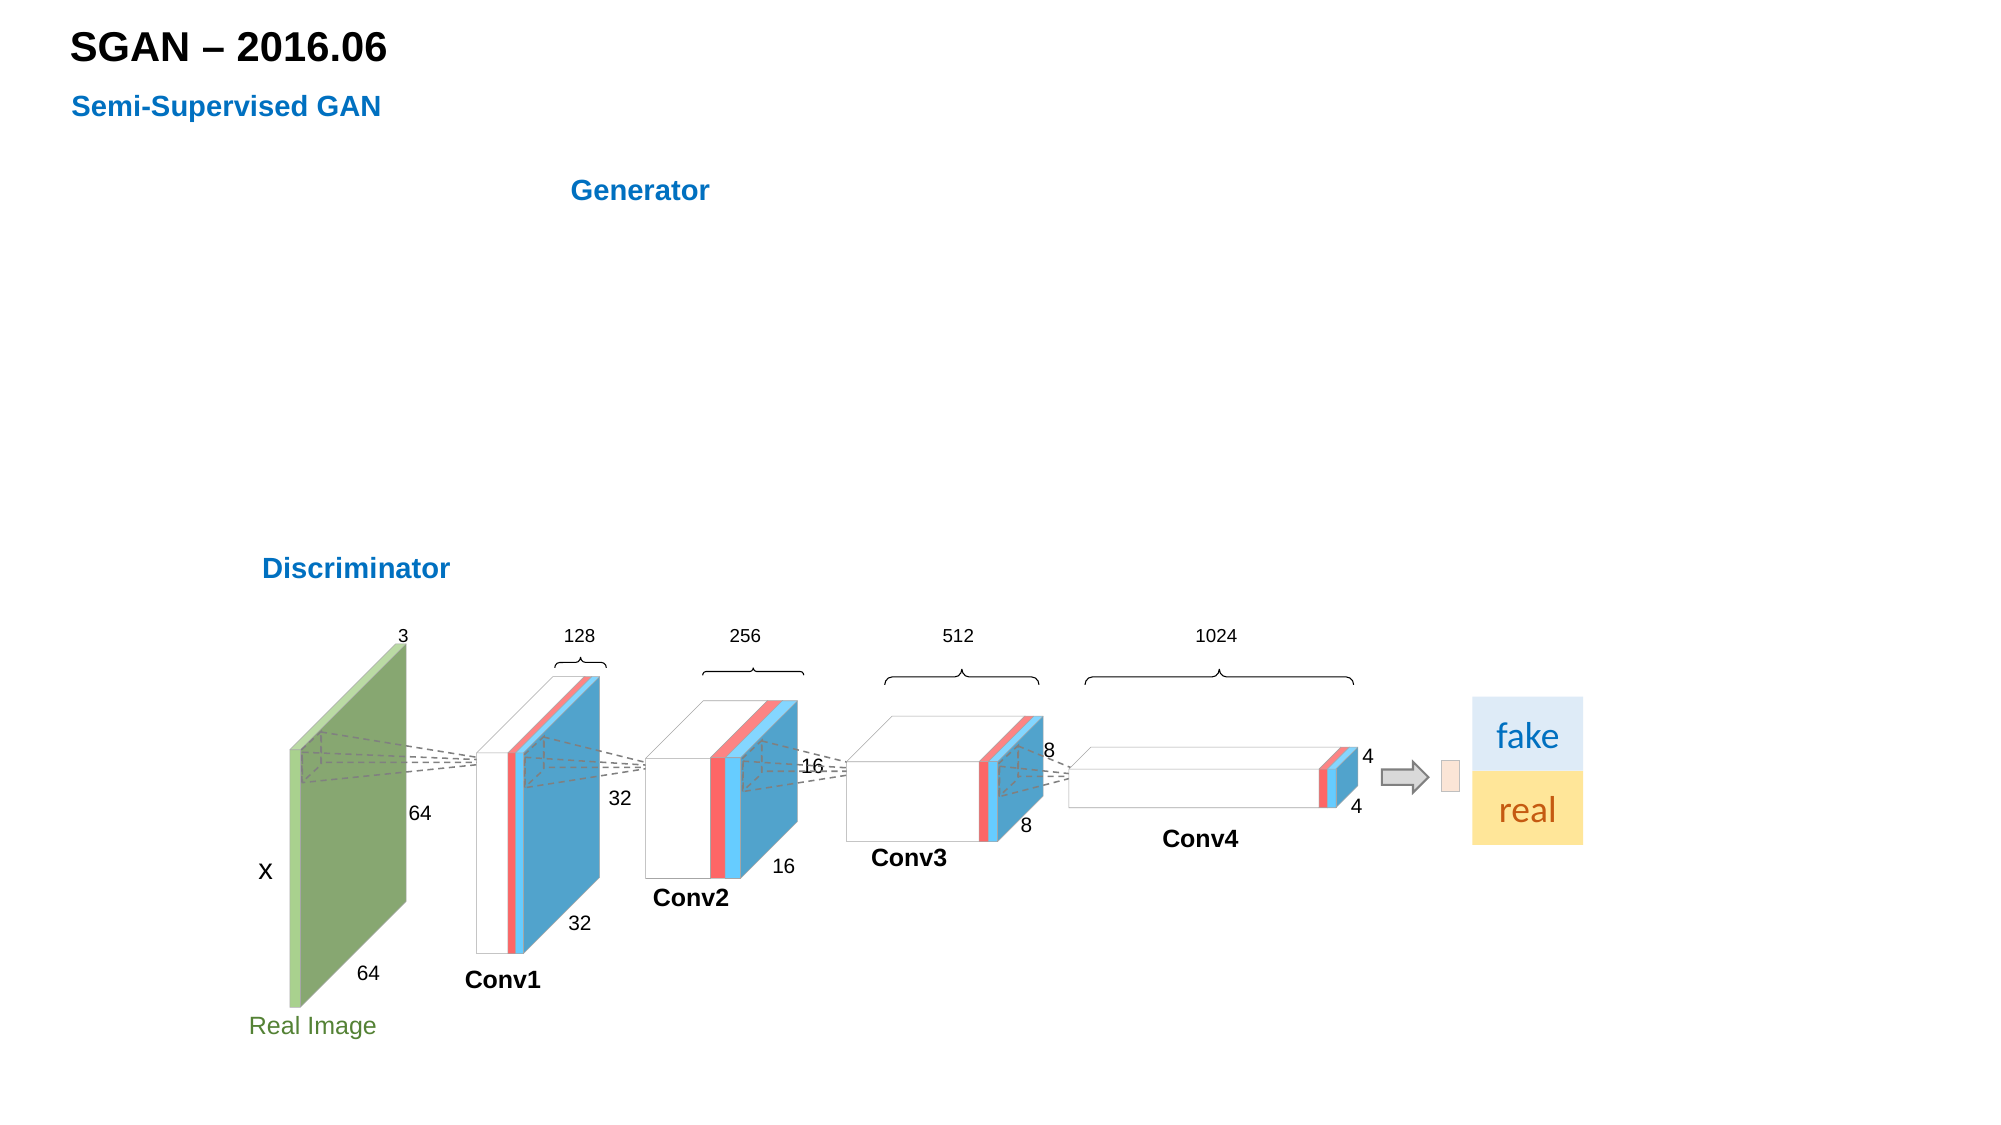

SGAN – 2016.06
Semi-Supervised GAN
Generator
Discriminator

 3                	    128	       256	                   512	          	          1024

fake
real

                              8

                          8
Conv3

                                    4

                                  4
 Conv4

                           16

                      16
 Conv2

                         32

                  32

Conv1
                             64

  x

                    64

 Real Image